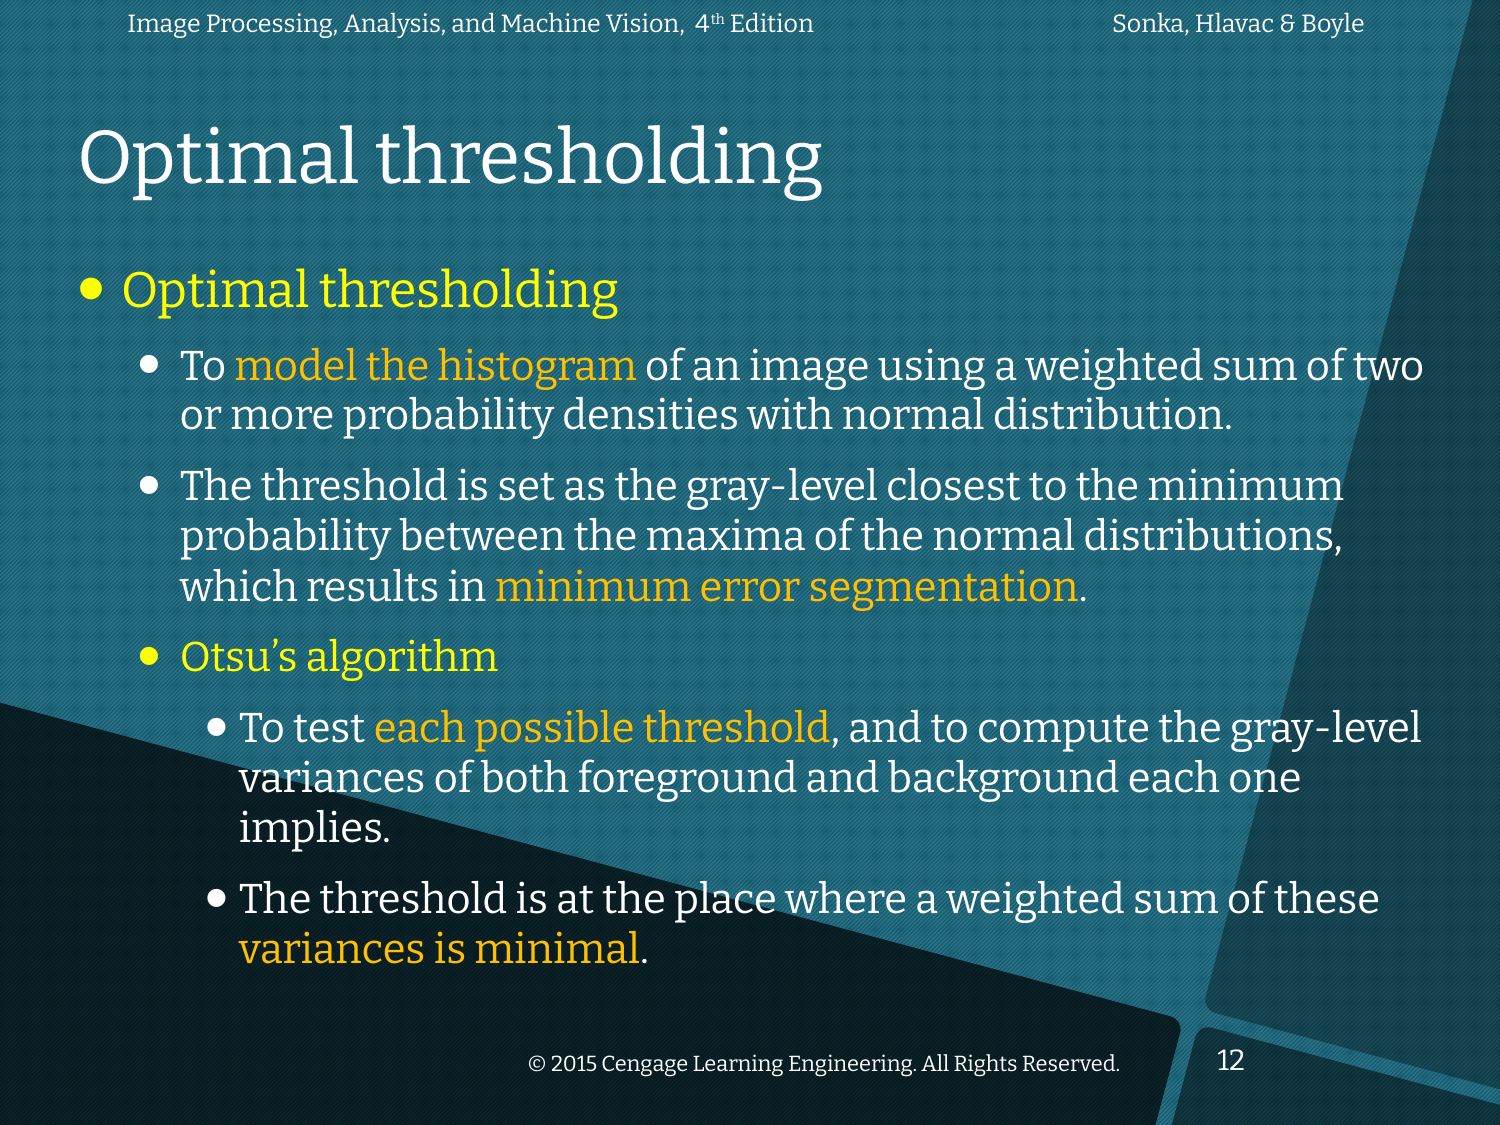

Image Processing, Analysis, and Machine Vision,  4th Edition		                 Sonka, Hlavac & Boyle
# Optimal thresholding
Optimal thresholding
To model the histogram of an image using a weighted sum of two or more probability densities with normal distribution.
The threshold is set as the gray-level closest to the minimum probability between the maxima of the normal distributions, which results in minimum error segmentation.
Otsu’s algorithm
To test each possible threshold, and to compute the gray-level variances of both foreground and background each one implies.
The threshold is at the place where a weighted sum of these variances is minimal.
12
© 2015 Cengage Learning Engineering. All Rights Reserved.